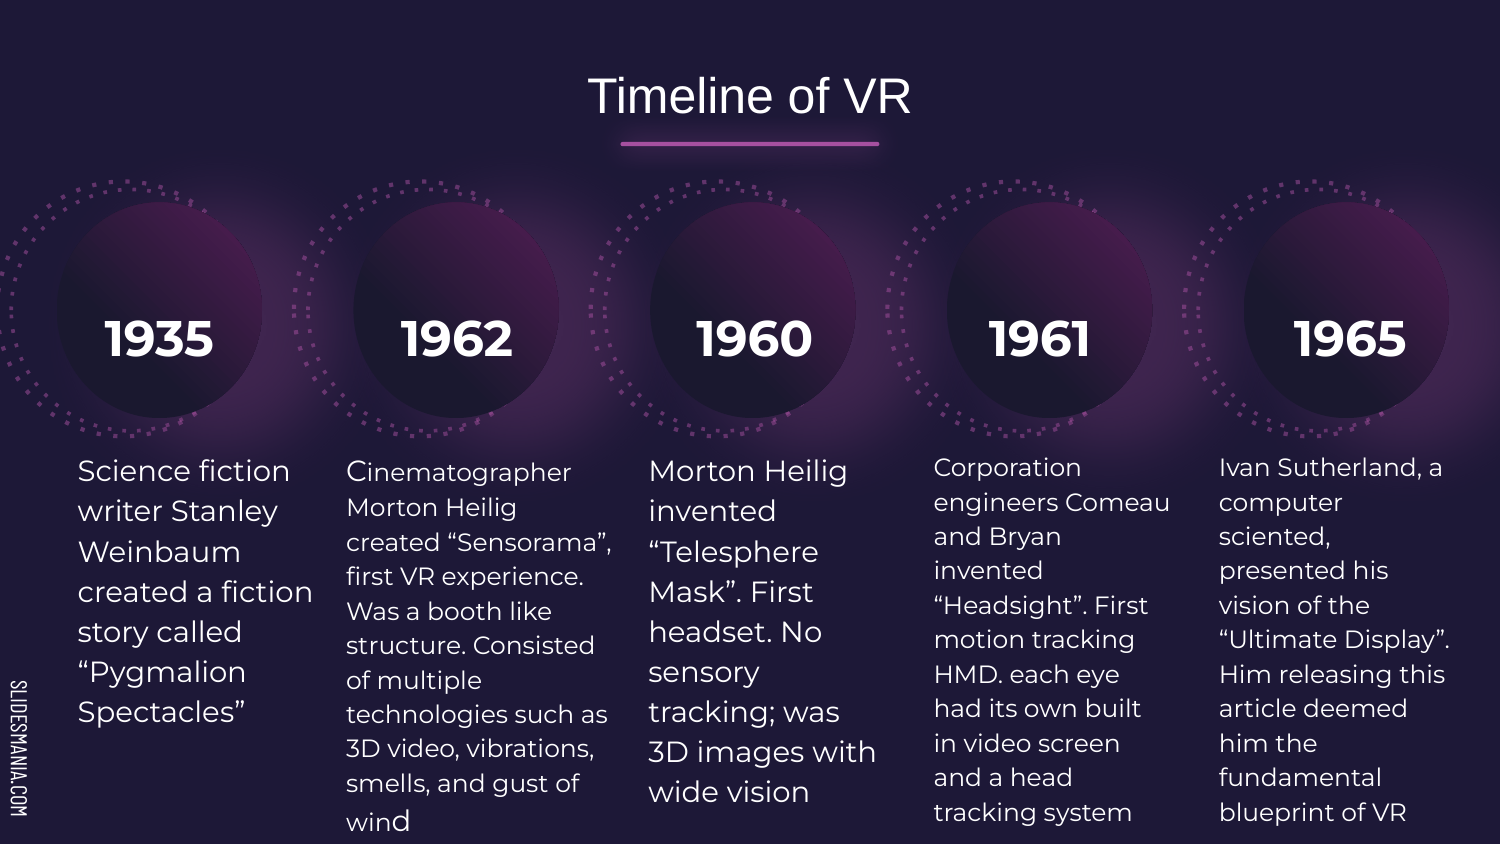

# Timeline of VR

1935
1962
1960
1961
1965
Cinematographer Morton Heilig created “Sensorama”, first VR experience. Was a booth like structure. Consisted of multiple technologies such as 3D video, vibrations, smells, and gust of wind
Corporation engineers Comeau and Bryan invented “Headsight”. First motion tracking HMD. each eye had its own built in video screen and a head tracking system
Science fiction writer Stanley Weinbaum created a fiction story called “Pygmalion Spectacles”
Morton Heilig invented “Telesphere Mask”. First headset. No sensory tracking; was 3D images with wide vision
Ivan Sutherland, a computer sciented, presented his vision of the “Ultimate Display”. Him releasing this article deemed him the fundamental blueprint of VR